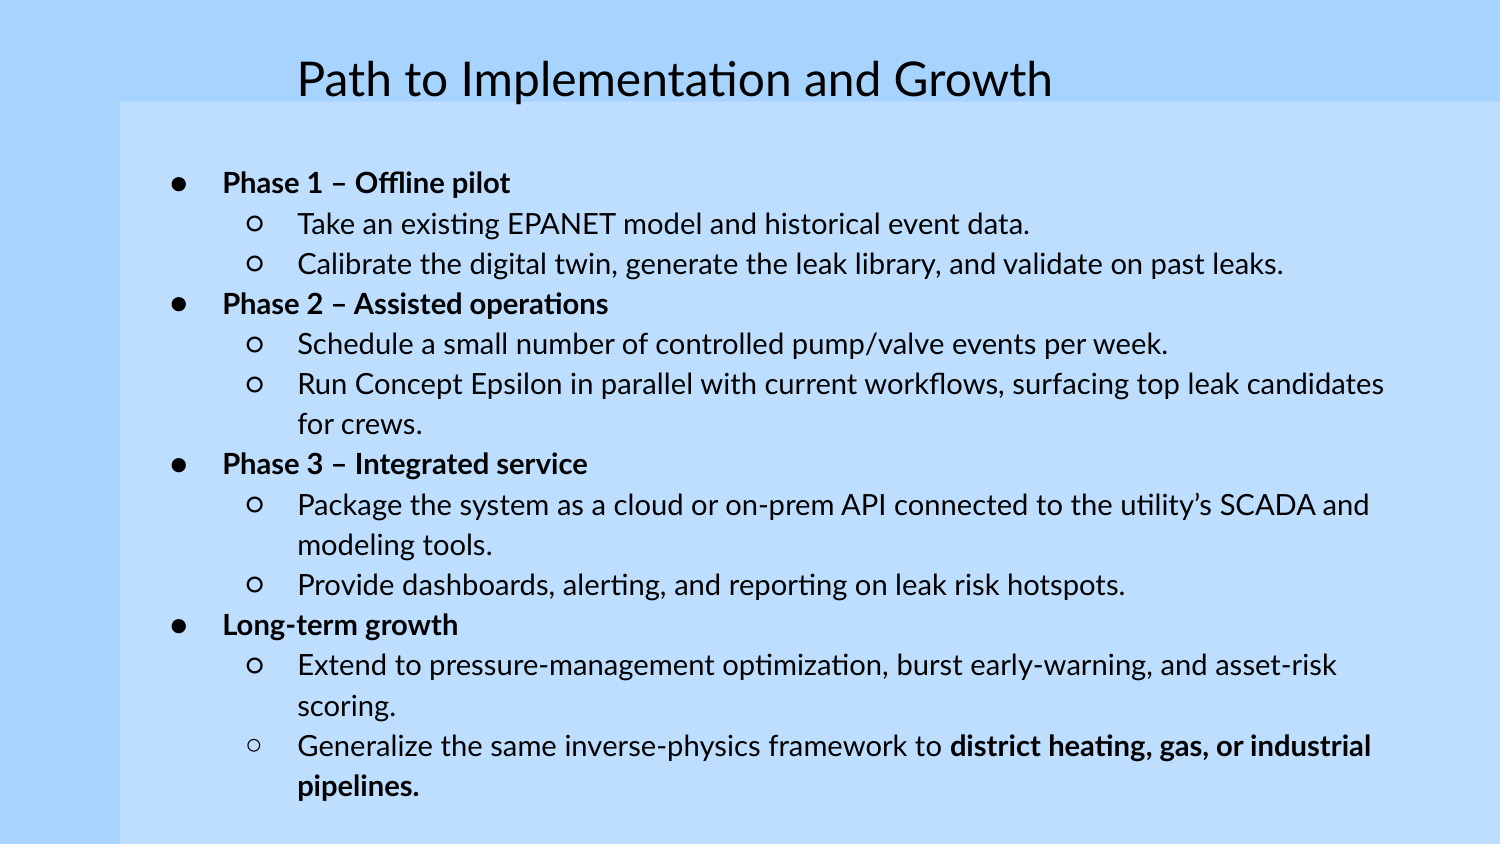

Path to Implementation and Growth
Phase 1 – Offline pilot
Take an existing EPANET model and historical event data.
Calibrate the digital twin, generate the leak library, and validate on past leaks.
Phase 2 – Assisted operations
Schedule a small number of controlled pump/valve events per week.
Run Concept Epsilon in parallel with current workflows, surfacing top leak candidates for crews.
Phase 3 – Integrated service
Package the system as a cloud or on-prem API connected to the utility’s SCADA and modeling tools.
Provide dashboards, alerting, and reporting on leak risk hotspots.
Long-term growth
Extend to pressure-management optimization, burst early-warning, and asset-risk scoring.
Generalize the same inverse-physics framework to district heating, gas, or industrial pipelines.